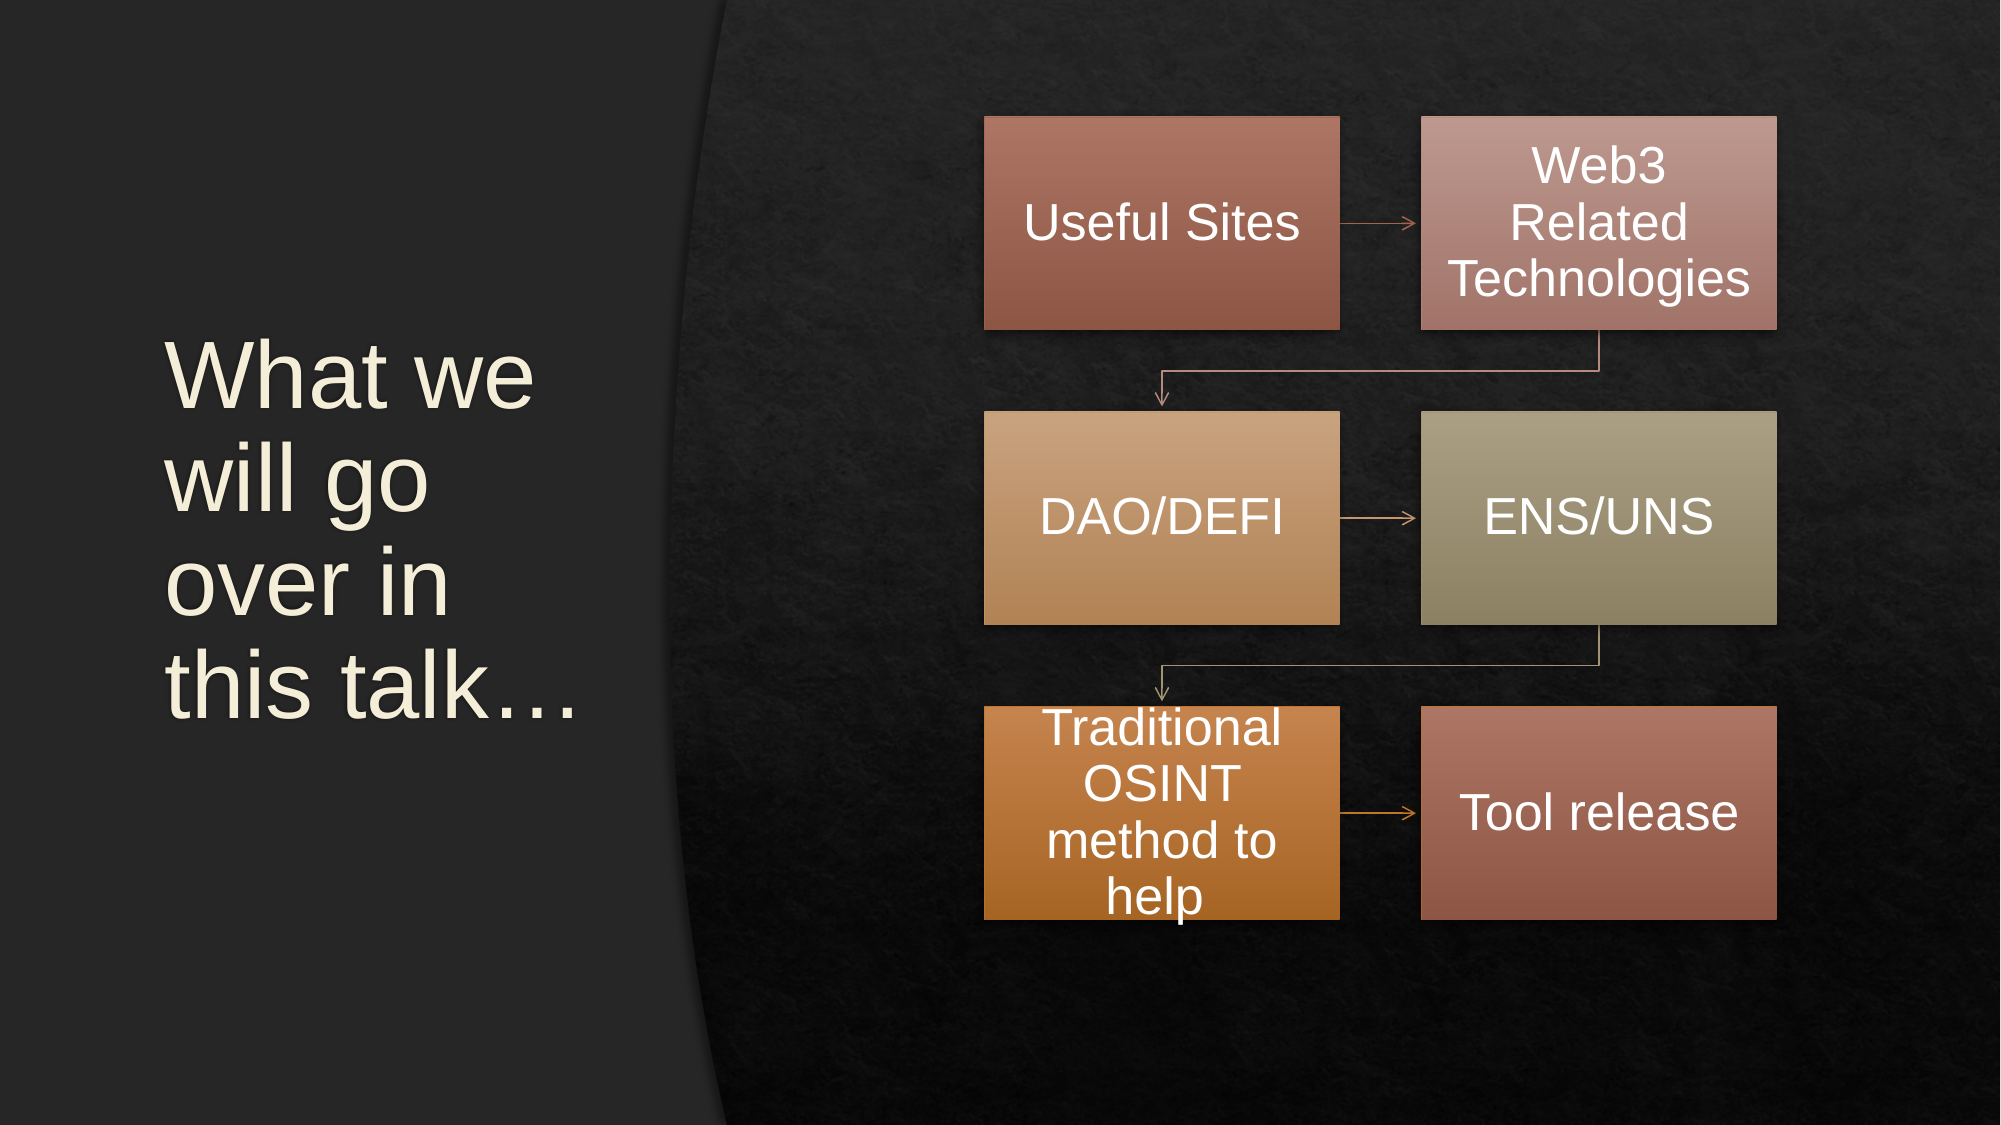

# What we will go over in this talk…

Useful Sites

Web3 Related Technologies

DAO/DEFI

ENS/UNS

Traditional OSINT method to help
Tool release